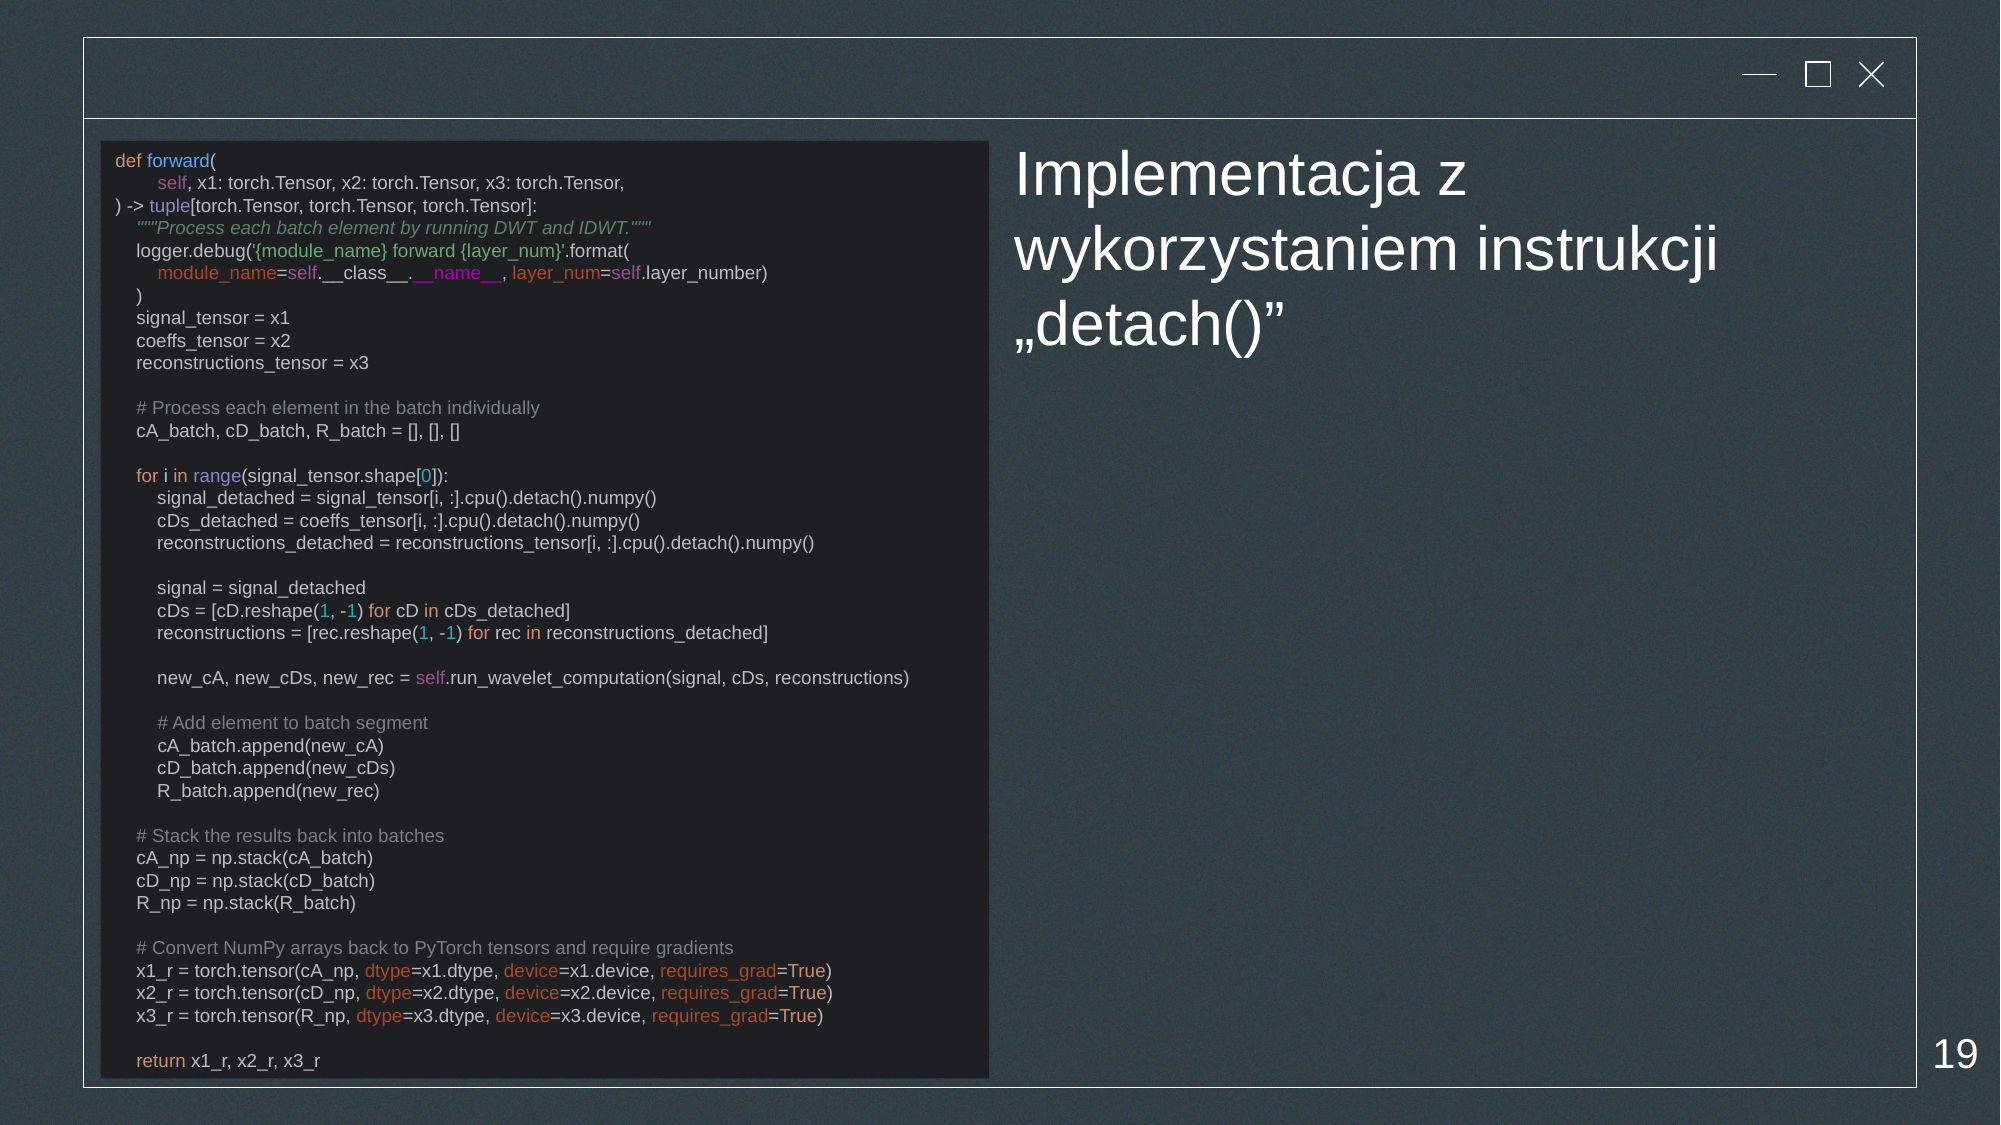

# Implementacja z wykorzystaniem instrukcji „detach()”
def forward(
        self, x1: torch.Tensor, x2: torch.Tensor, x3: torch.Tensor,
) -> tuple[torch.Tensor, torch.Tensor, torch.Tensor]:
    """Process each batch element by running DWT and IDWT."""
    logger.debug('{module_name} forward {layer_num}'.format(
        module_name=self.__class__.__name__, layer_num=self.layer_number)
    )
    signal_tensor = x1
    coeffs_tensor = x2
    reconstructions_tensor = x3
    # Process each element in the batch individually
    cA_batch, cD_batch, R_batch = [], [], []
    for i in range(signal_tensor.shape[0]):
        signal_detached = signal_tensor[i, :].cpu().detach().numpy()
        cDs_detached = coeffs_tensor[i, :].cpu().detach().numpy()
        reconstructions_detached = reconstructions_tensor[i, :].cpu().detach().numpy()
        signal = signal_detached
        cDs = [cD.reshape(1, -1) for cD in cDs_detached]
        reconstructions = [rec.reshape(1, -1) for rec in reconstructions_detached]
        new_cA, new_cDs, new_rec = self.run_wavelet_computation(signal, cDs, reconstructions)
        # Add element to batch segment
        cA_batch.append(new_cA)
        cD_batch.append(new_cDs)
        R_batch.append(new_rec)
    # Stack the results back into batches
    cA_np = np.stack(cA_batch)
    cD_np = np.stack(cD_batch)
    R_np = np.stack(R_batch)
    # Convert NumPy arrays back to PyTorch tensors and require gradients
    x1_r = torch.tensor(cA_np, dtype=x1.dtype, device=x1.device, requires_grad=True)
    x2_r = torch.tensor(cD_np, dtype=x2.dtype, device=x2.device, requires_grad=True)
    x3_r = torch.tensor(R_np, dtype=x3.dtype, device=x3.device, requires_grad=True)
    return x1_r, x2_r, x3_r
19